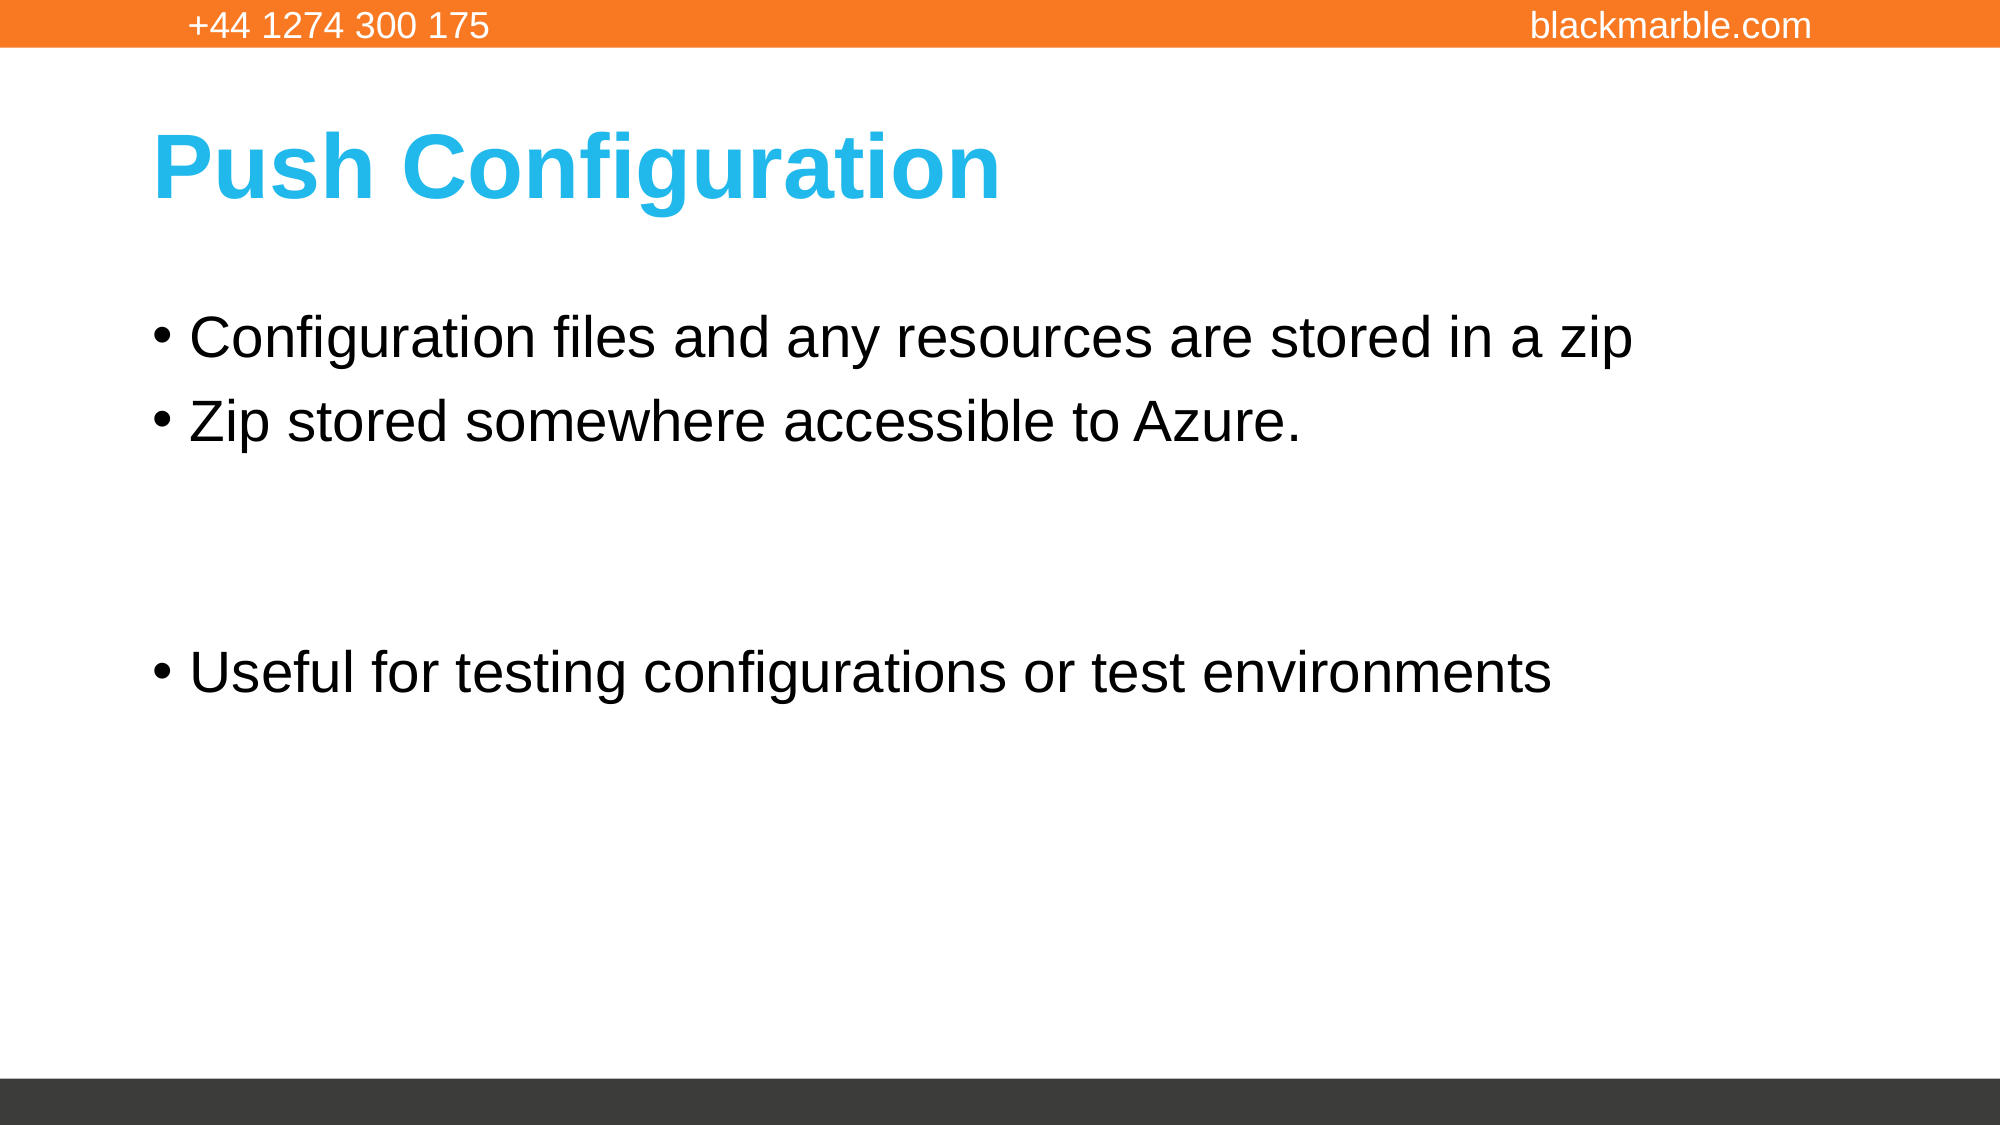

# Push Configuration
Configuration files and any resources are stored in a zip
Zip stored somewhere accessible to Azure.

Useful for testing configurations or test environments